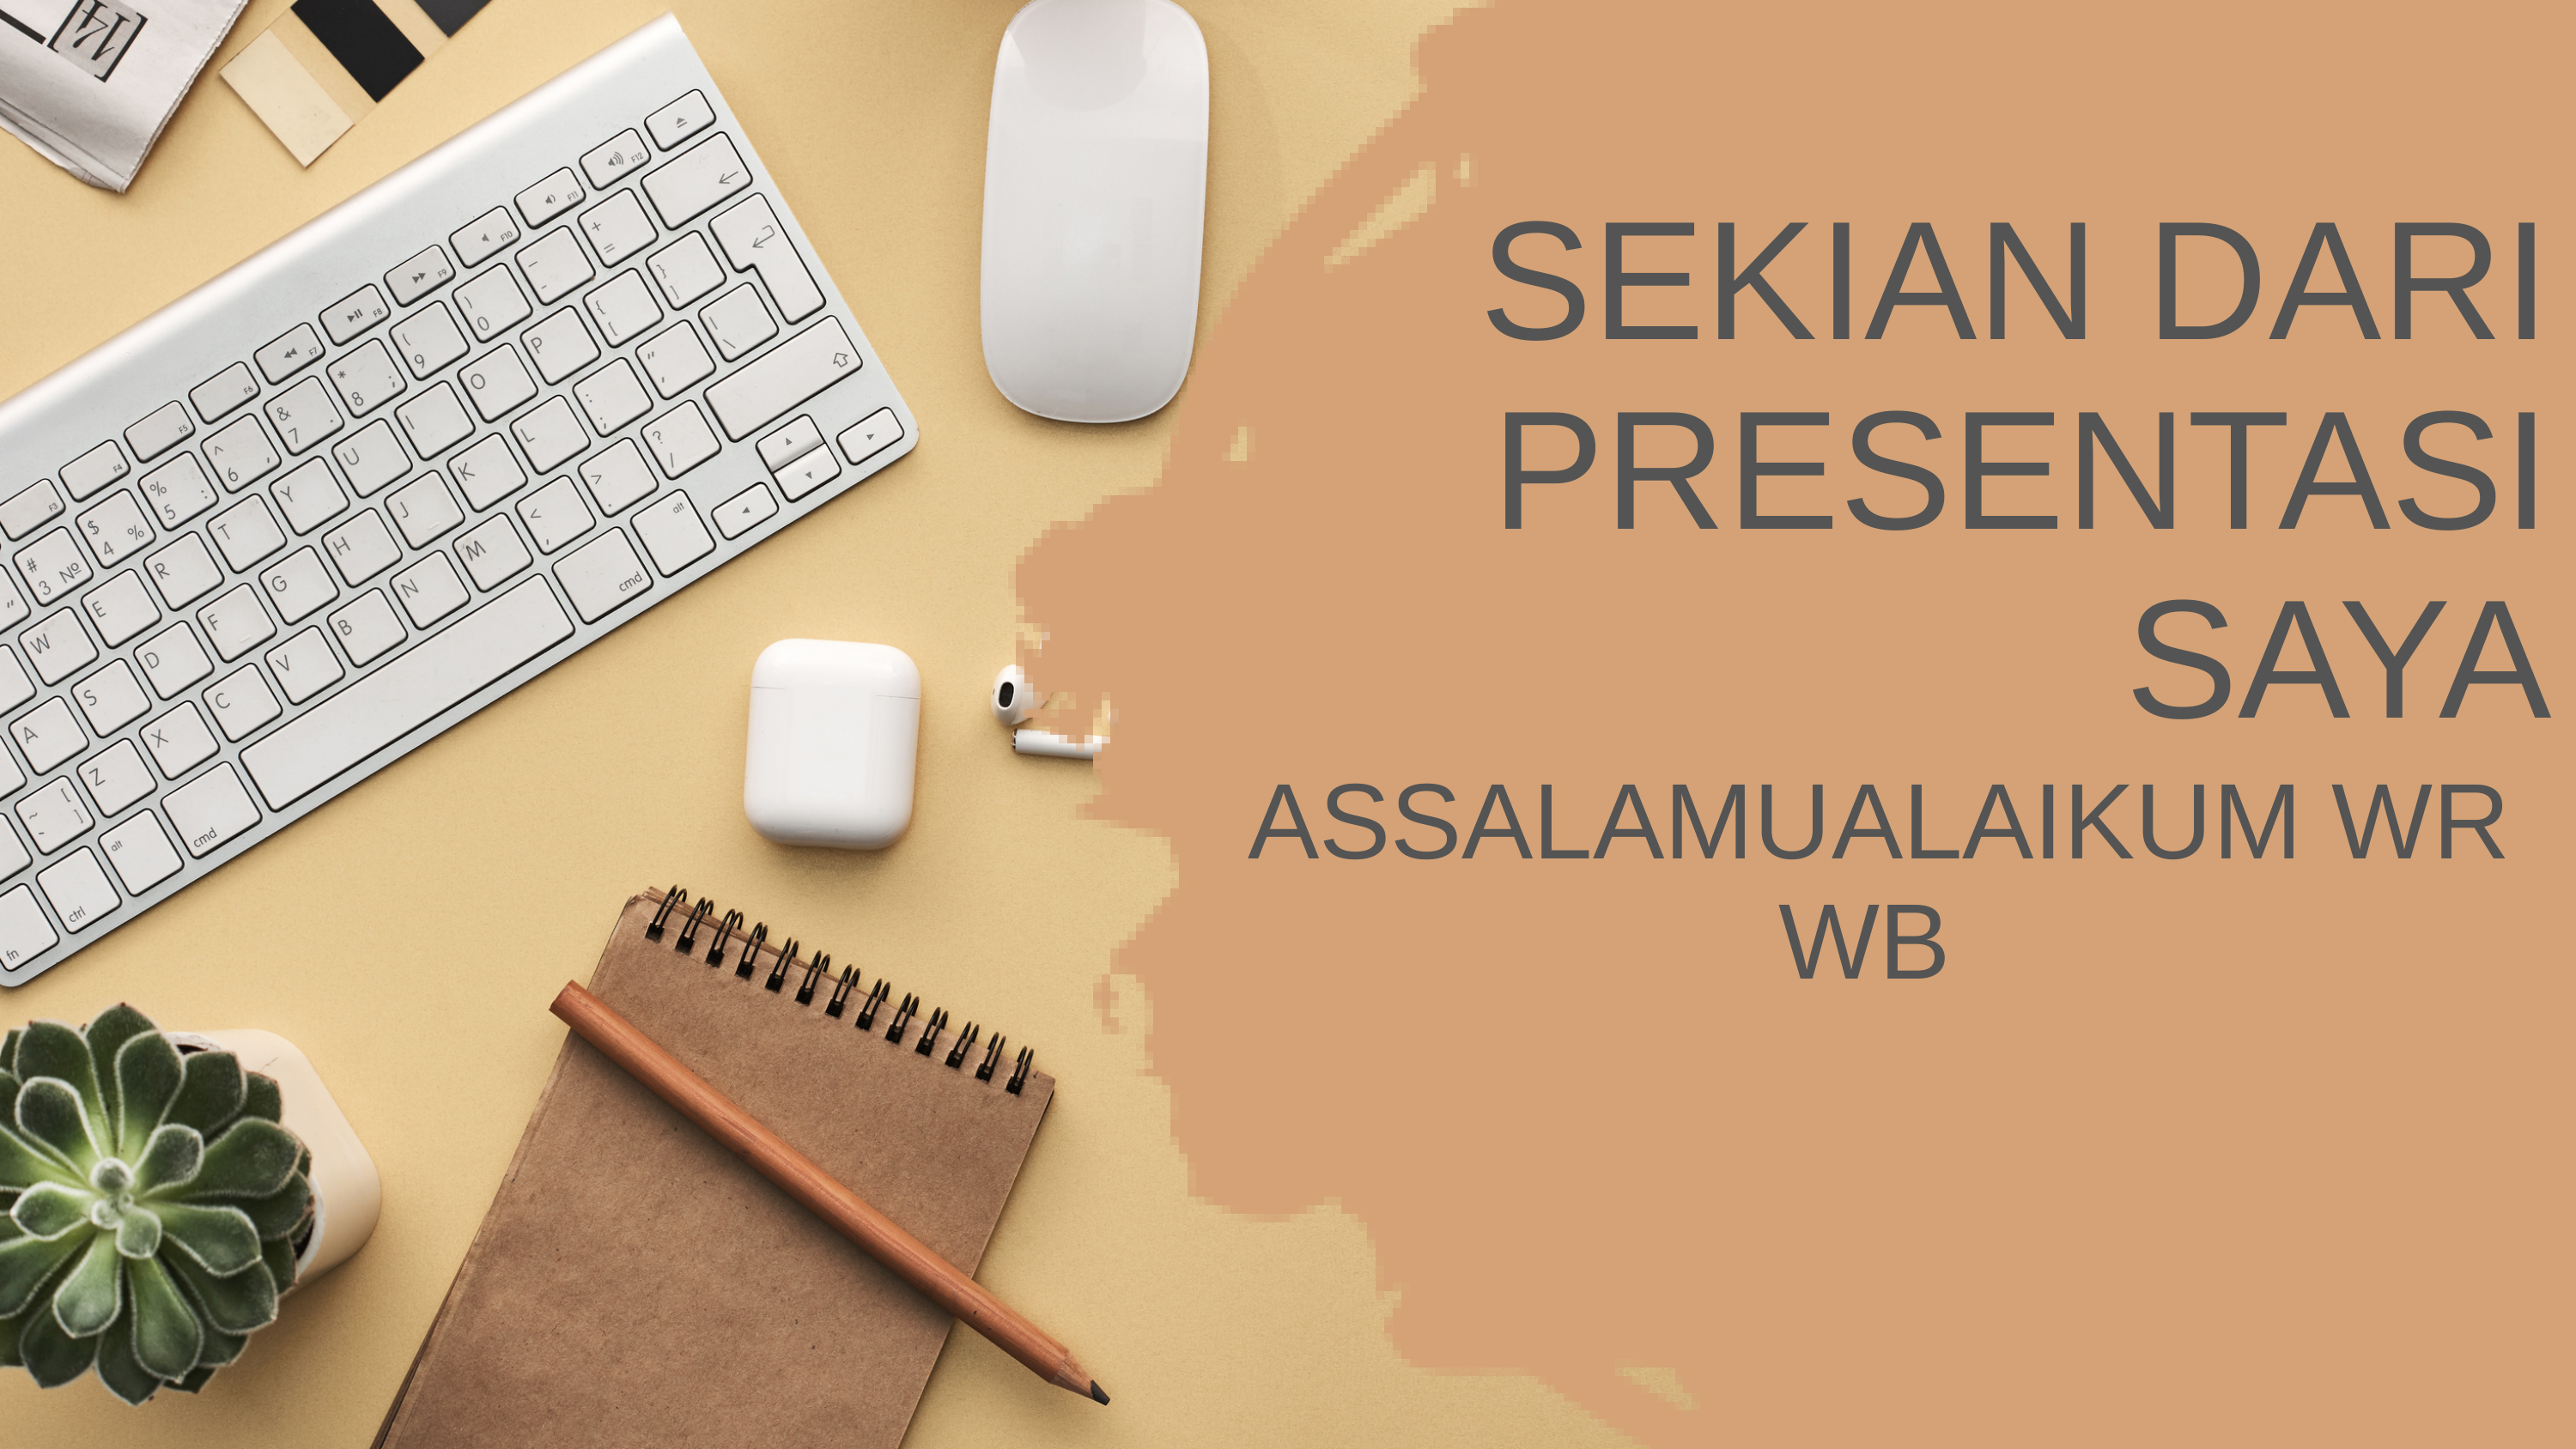

SEKIAN DARI PRESENTASI SAYA
ASSALAMUALAIKUM WR WB